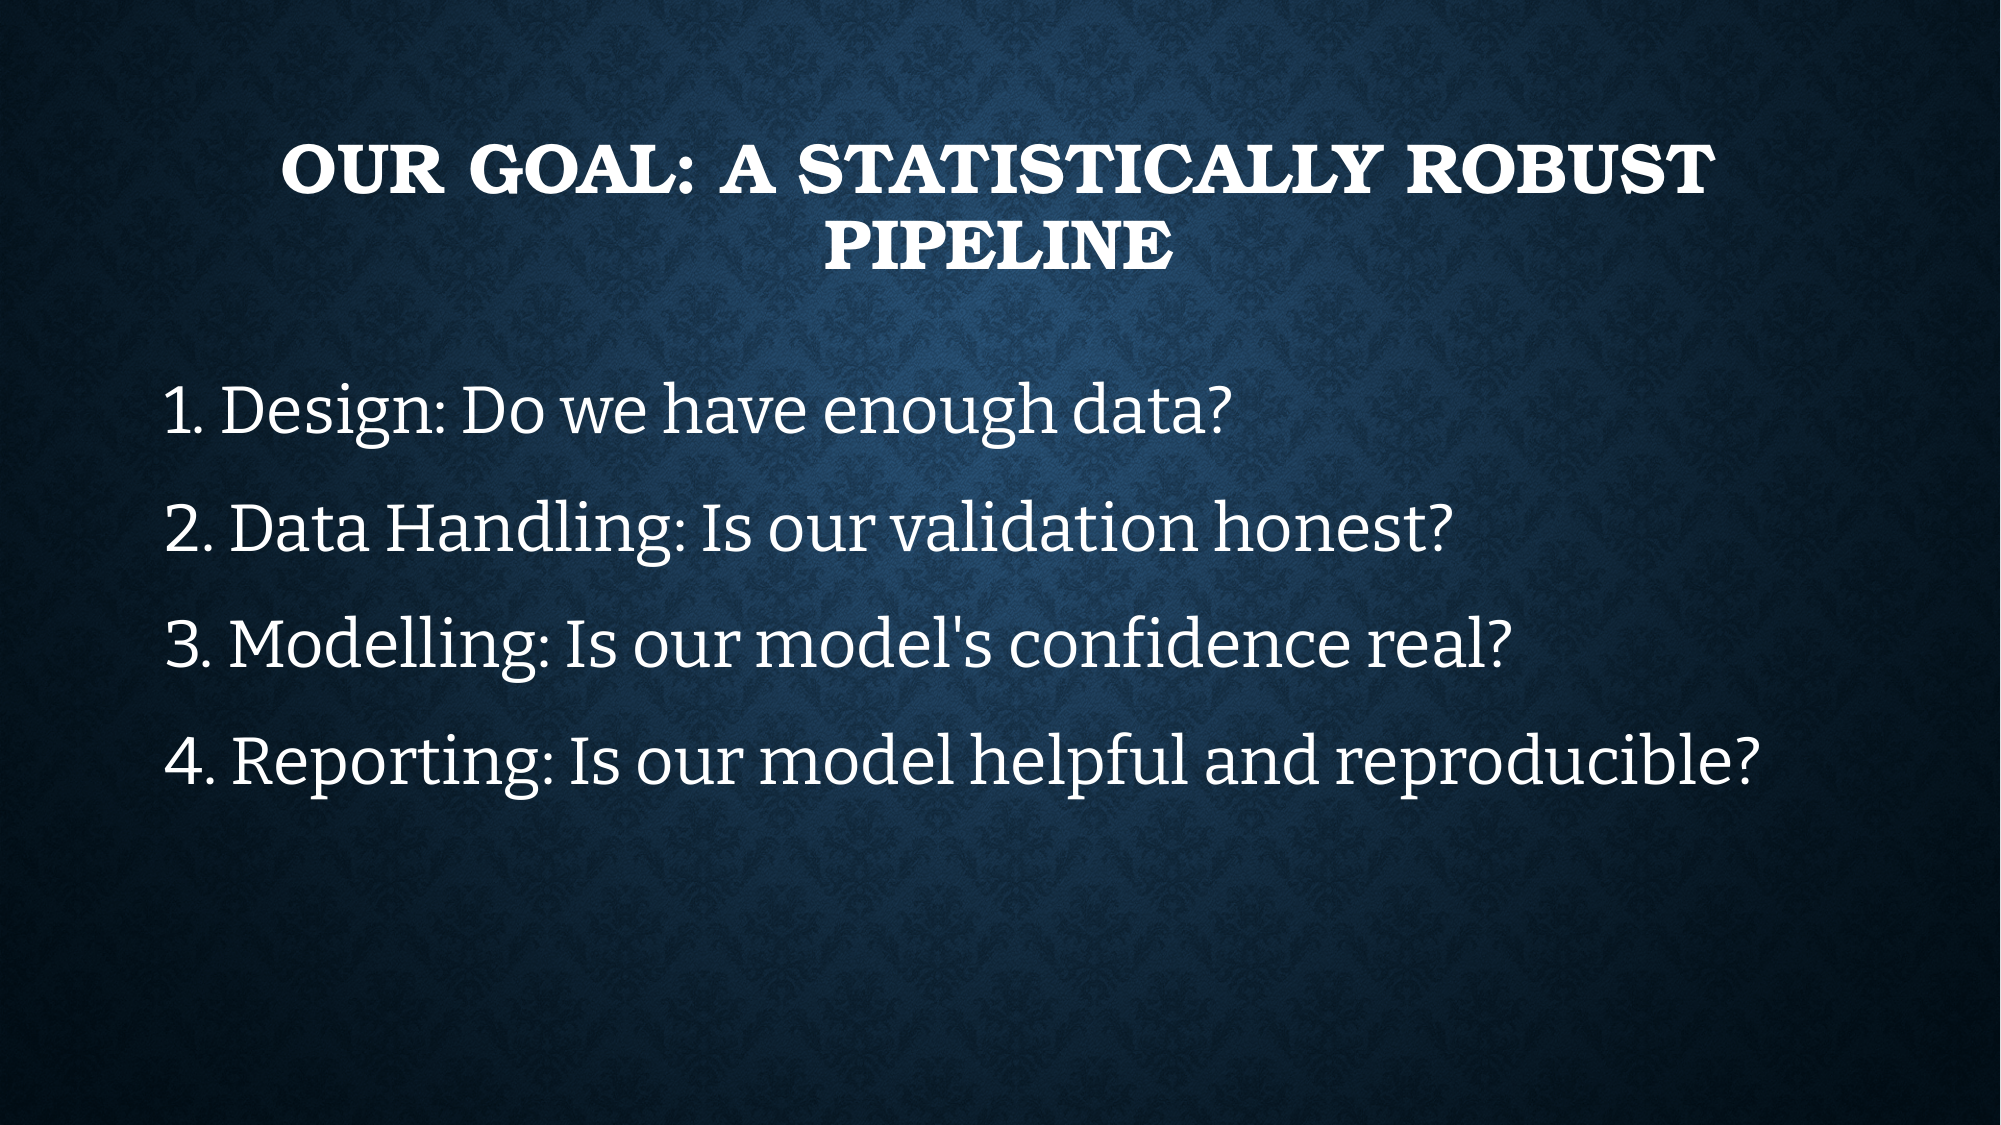

# Our Goal: A Statistically Robust Pipeline
1. Design: Do we have enough data?
2. Data Handling: Is our validation honest?
3. Modelling: Is our model's confidence real?
4. Reporting: Is our model helpful and reproducible?